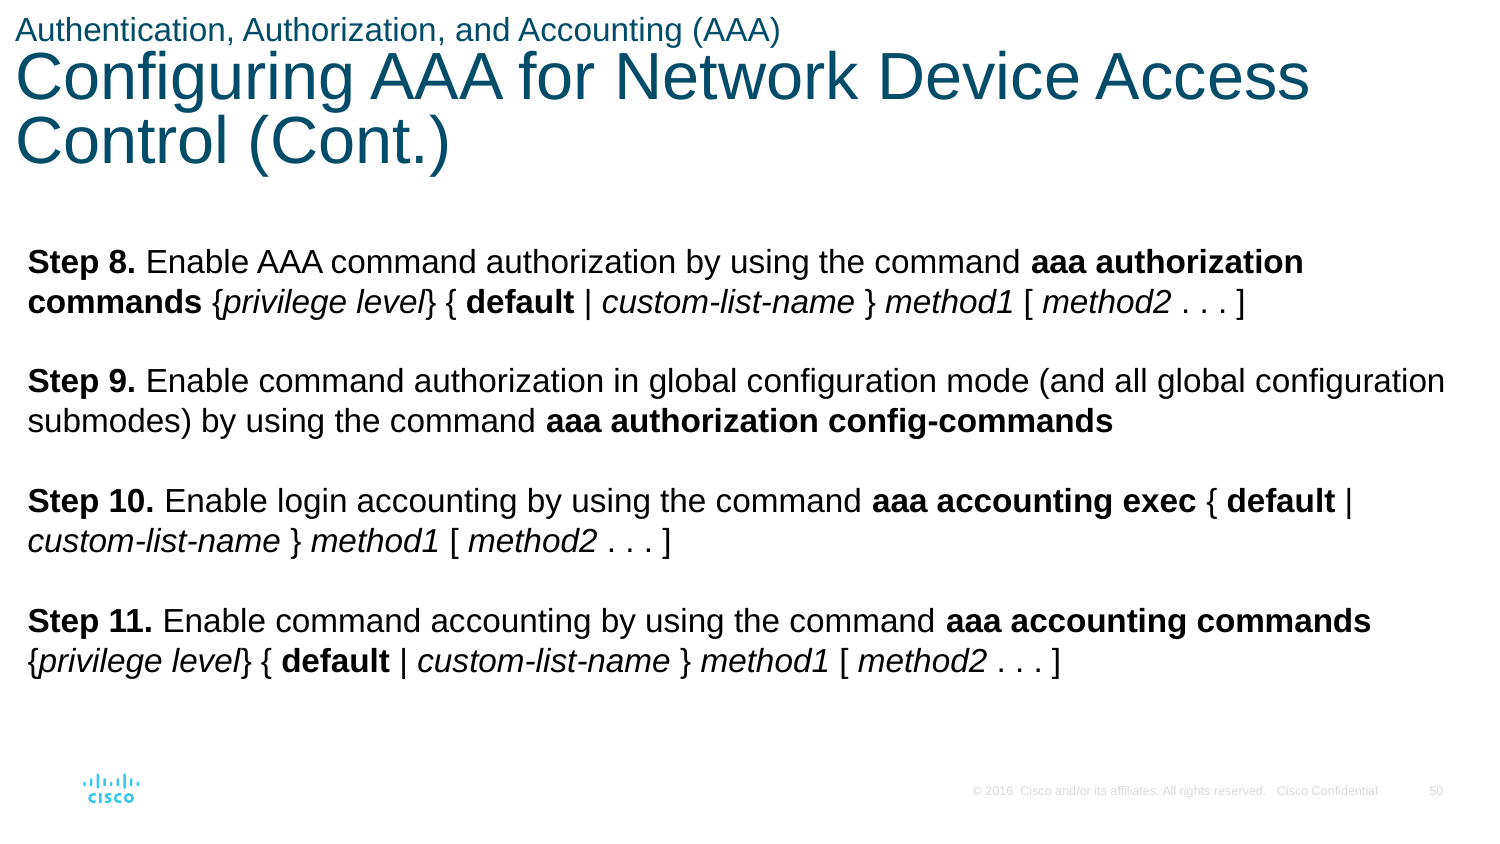

# Authentication, Authorization, and Accounting (AAA) Configuring AAA for Network Device Access Control (Cont.)

Step 8. Enable AAA command authorization by using the command aaa authorization commands {privilege level} { default | custom-list-name } method1 [ method2 . . . ]

Step 9. Enable command authorization in global configuration mode (and all global configuration submodes) by using the command aaa authorization config-commands

Step 10. Enable login accounting by using the command aaa accounting exec { default | custom-list-name } method1 [ method2 . . . ]

Step 11. Enable command accounting by using the command aaa accounting commands {privilege level} { default | custom-list-name } method1 [ method2 . . . ]